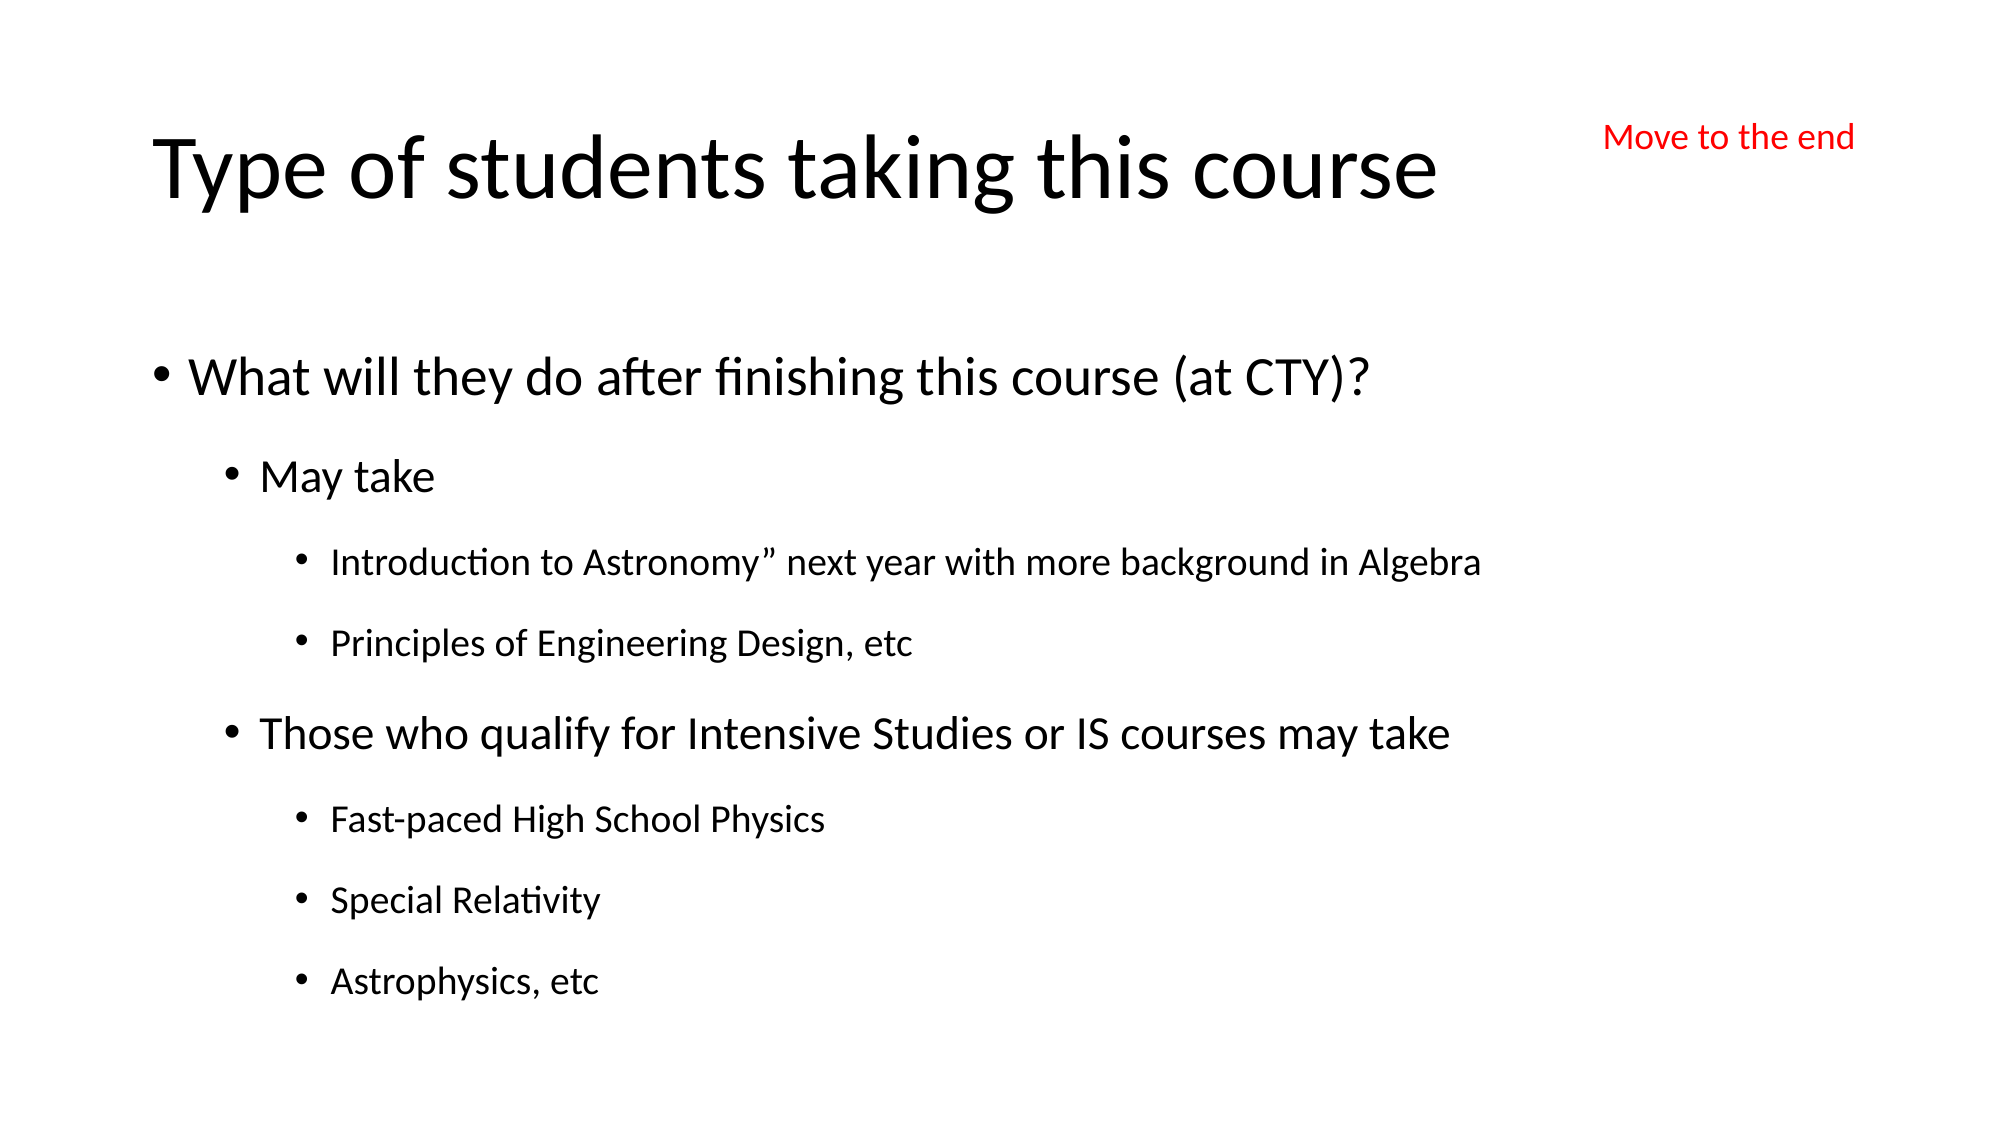

# Type of students taking this course
Move to the end
What will they do after finishing this course (at CTY)?
May take
Introduction to Astronomy” next year with more background in Algebra
Principles of Engineering Design, etc
Those who qualify for Intensive Studies or IS courses may take
Fast-paced High School Physics
Special Relativity
Astrophysics, etc